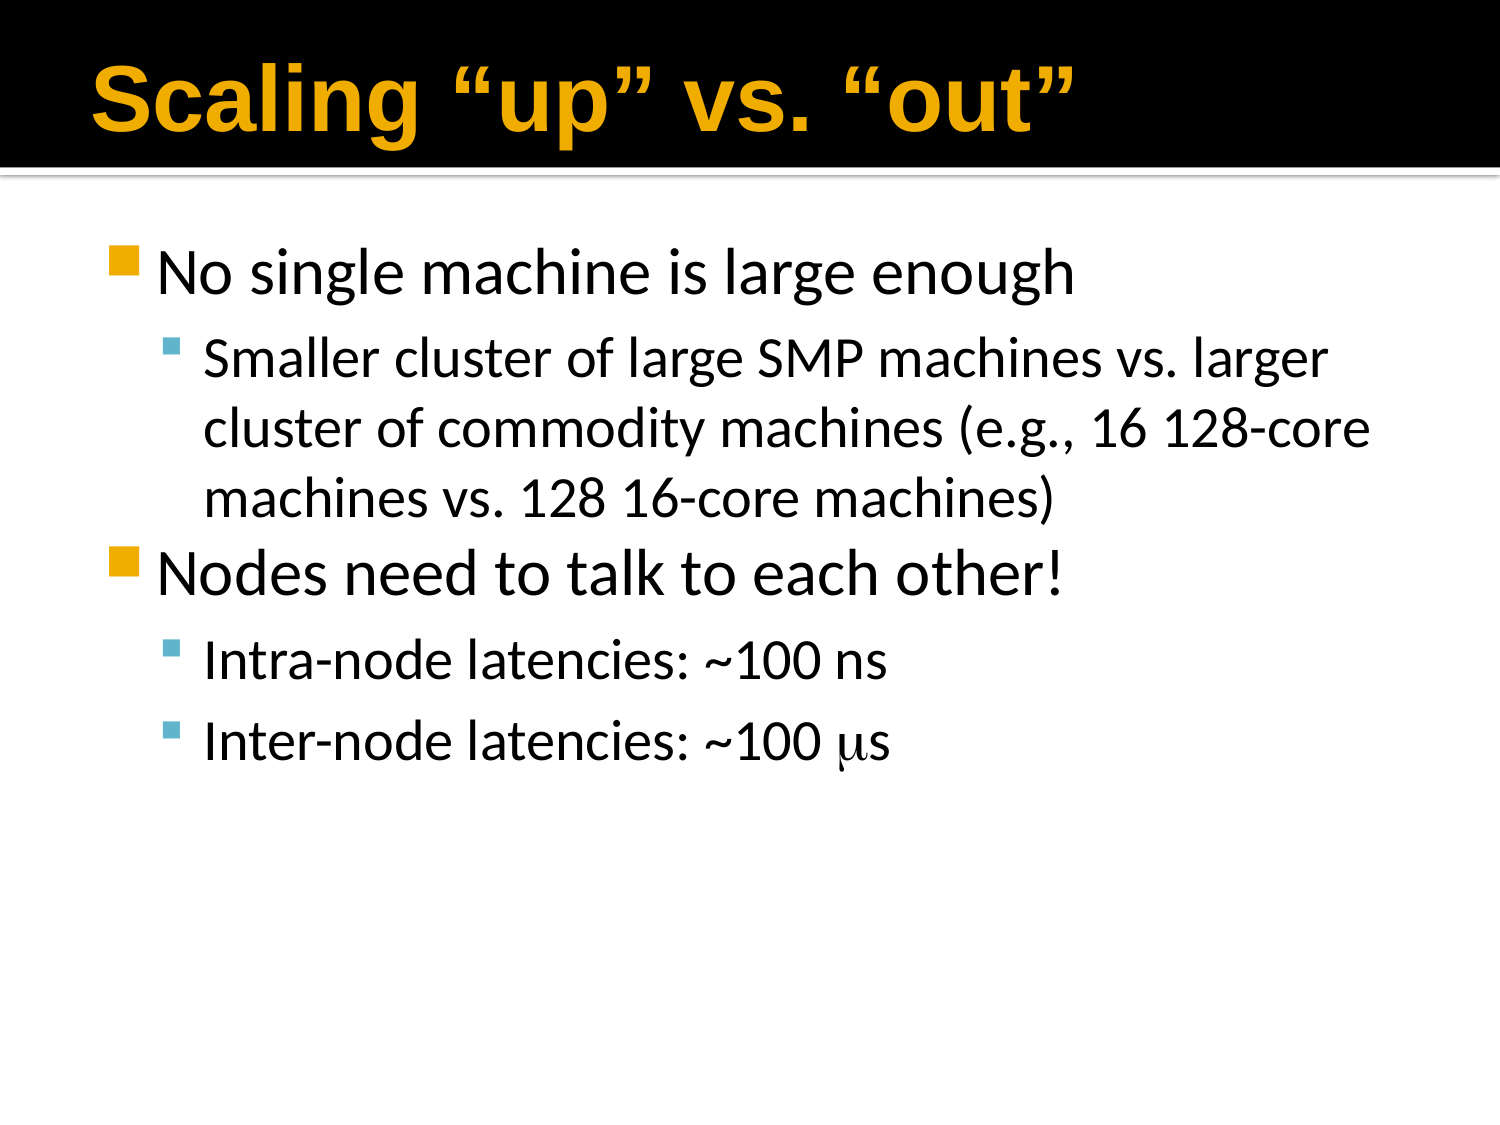

# Scaling “up” vs. “out”
No single machine is large enough
Smaller cluster of large SMP machines vs. larger cluster of commodity machines (e.g., 16 128-core machines vs. 128 16-core machines)
Nodes need to talk to each other!
Intra-node latencies: ~100 ns
Inter-node latencies: ~100 μs